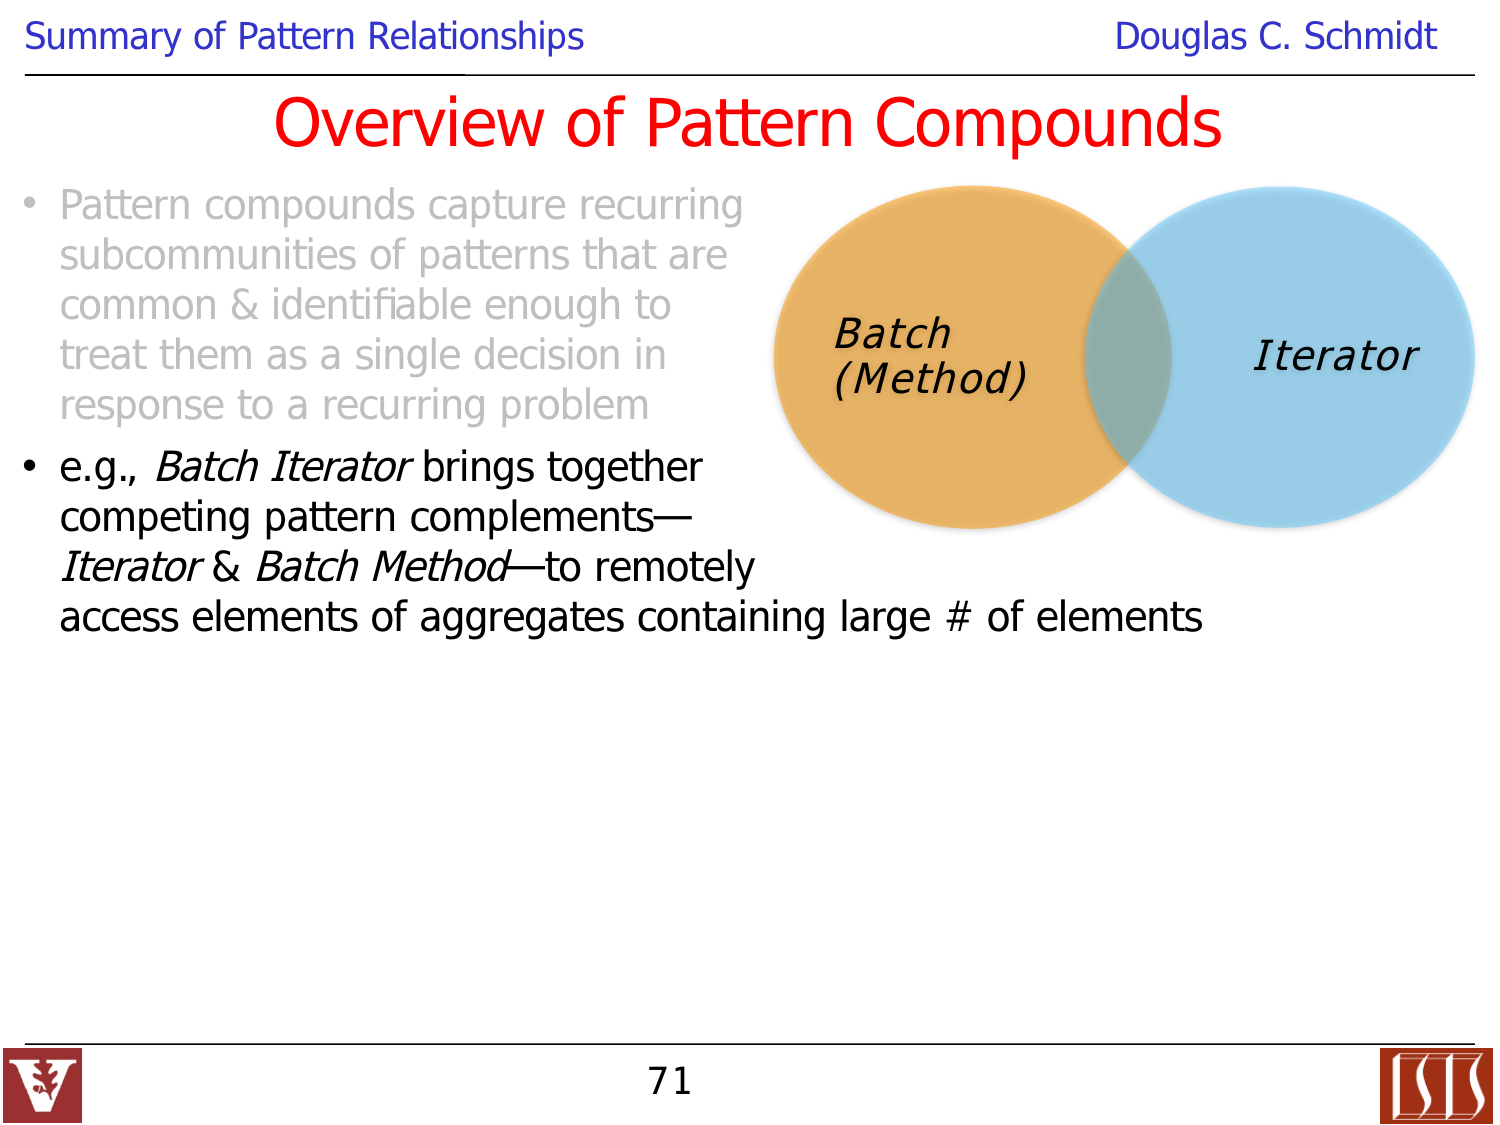

# Overview of Pattern Compounds
Pattern compounds capture recurring
subcommunities of patterns that are
common & identifiable enough to
treat them as a single decision in
response to a recurring problem
e.g., Batch Iterator brings together
competing pattern complements—
Iterator & Batch Method—to remotely
access elements of aggregates containing large # of elements
Batch
(Method)
Iterator